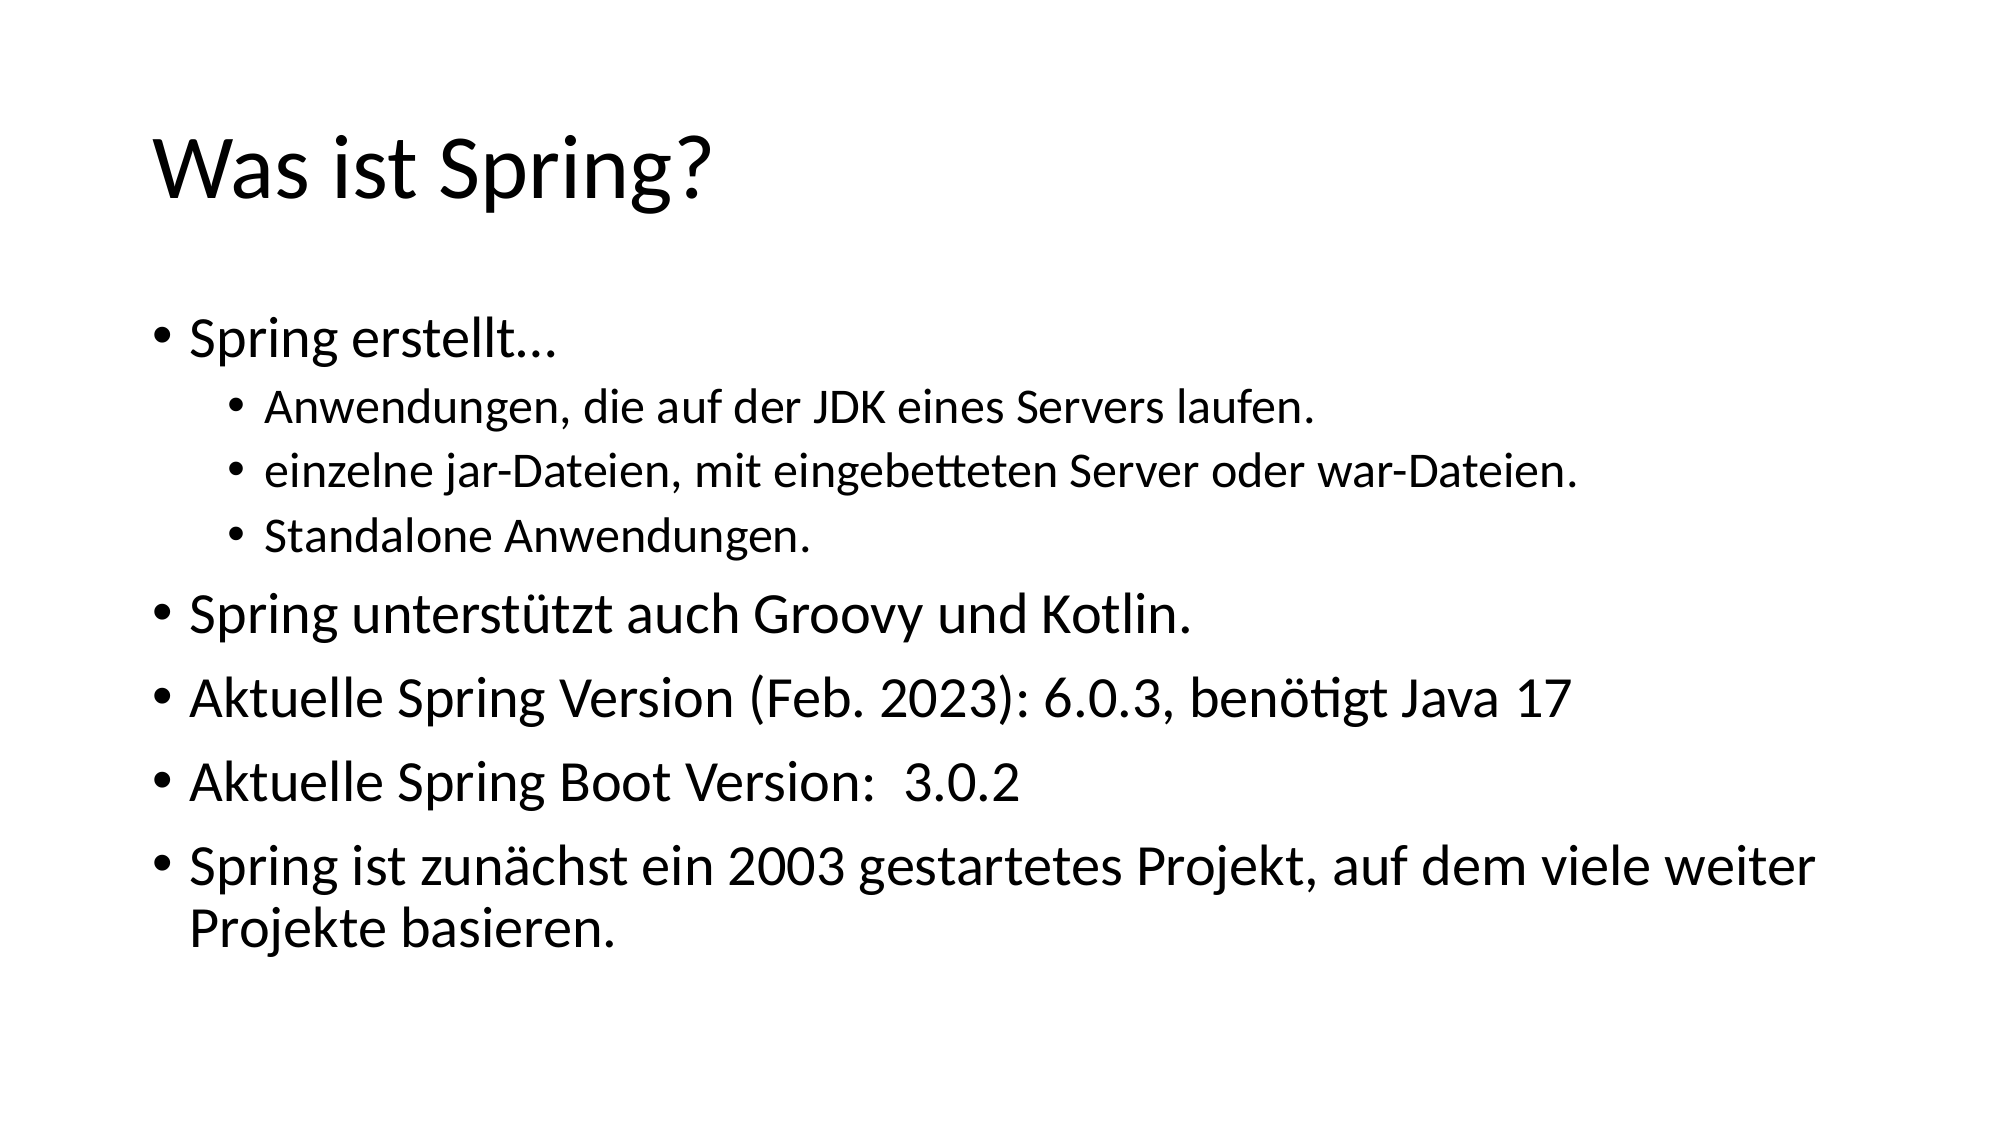

# Was ist Spring?
Spring erstellt…
Anwendungen, die auf der JDK eines Servers laufen.
einzelne jar-Dateien, mit eingebetteten Server oder war-Dateien.
Standalone Anwendungen.
Spring unterstützt auch Groovy und Kotlin.
Aktuelle Spring Version (Feb. 2023): 6.0.3, benötigt Java 17
Aktuelle Spring Boot Version:  3.0.2
Spring ist zunächst ein 2003 gestartetes Projekt, auf dem viele weiter Projekte basieren.